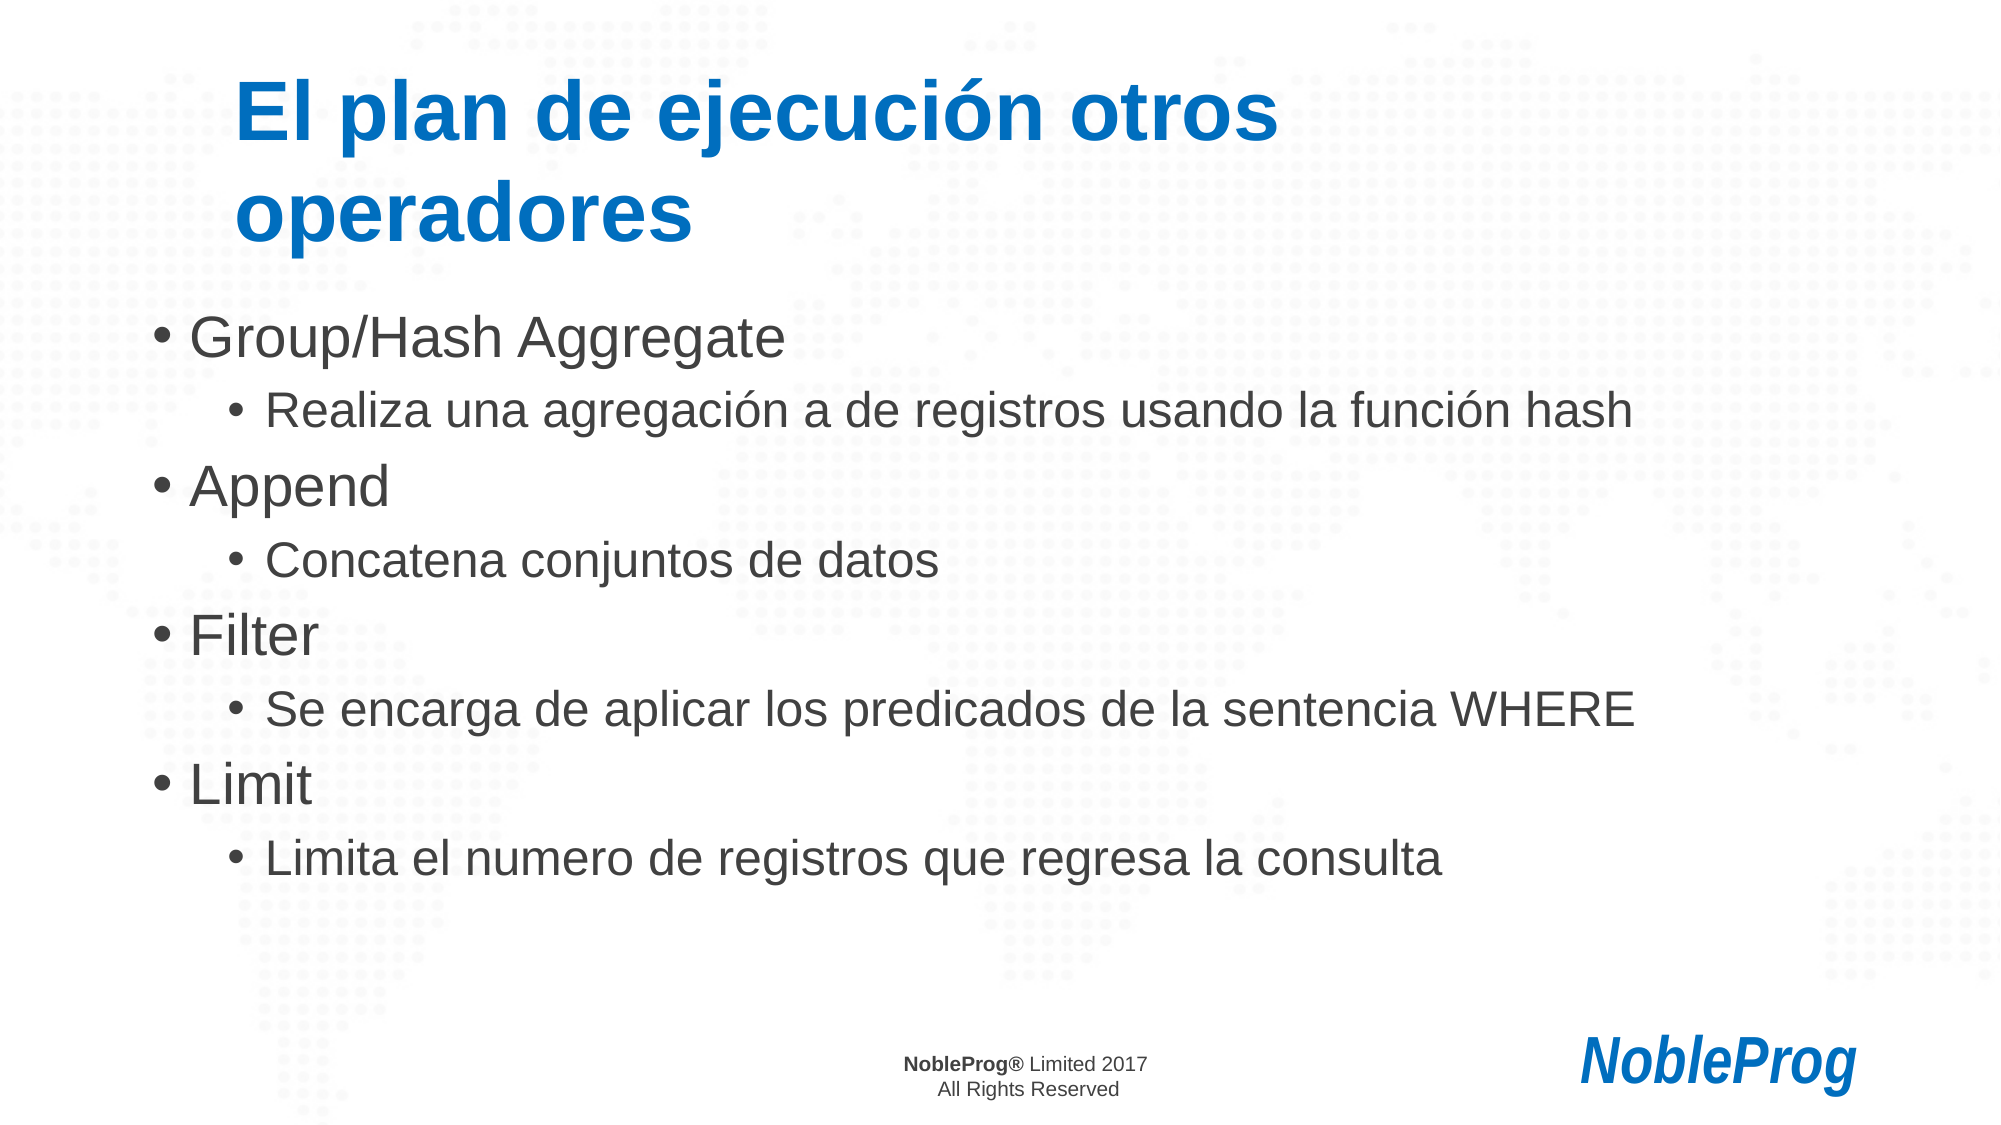

# El plan de ejecución otros operadores
Group/Hash Aggregate
Realiza una agregación a de registros usando la función hash
Append
Concatena conjuntos de datos
Filter
Se encarga de aplicar los predicados de la sentencia WHERE
Limit
Limita el numero de registros que regresa la consulta